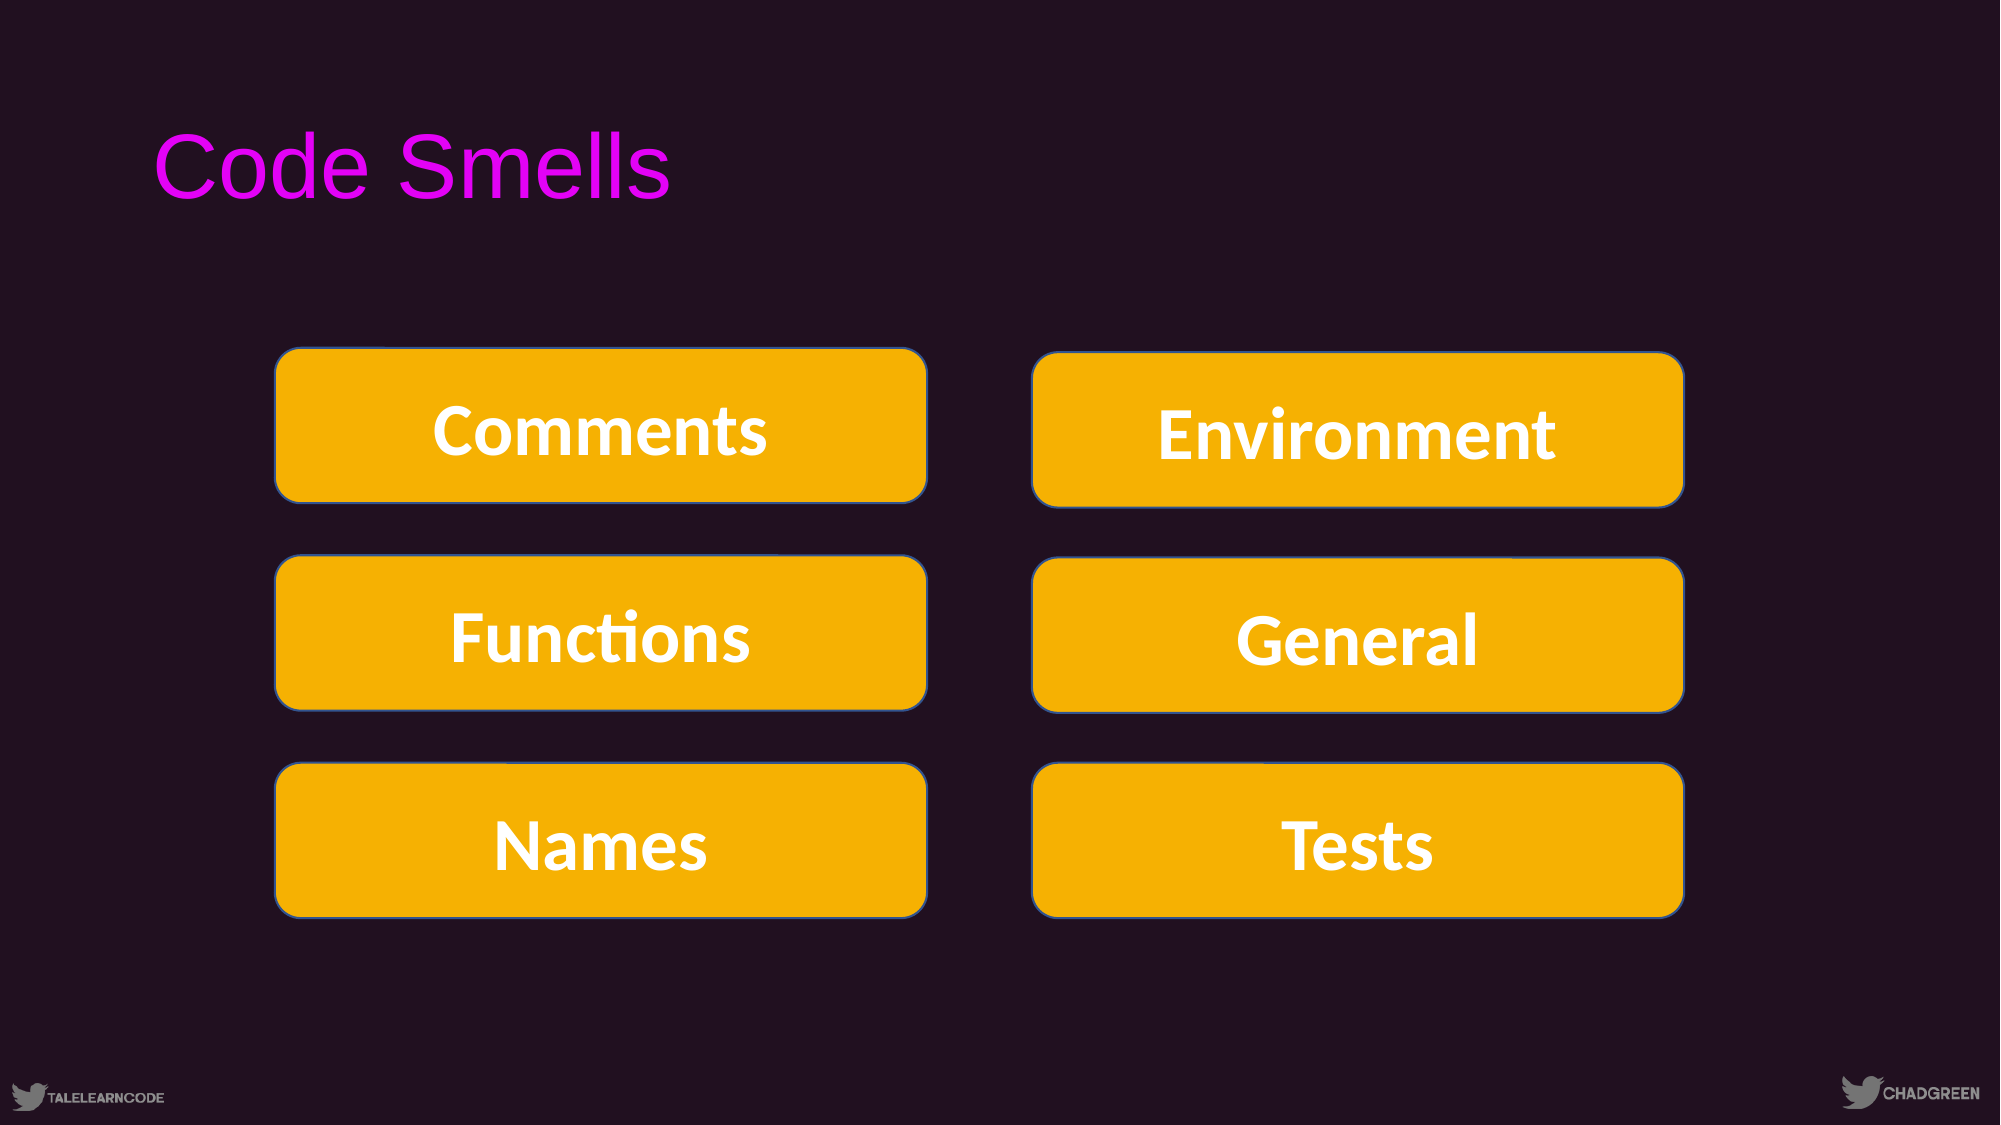

# Code Smells
Comments
Environment
Functions
General
Tests
Names